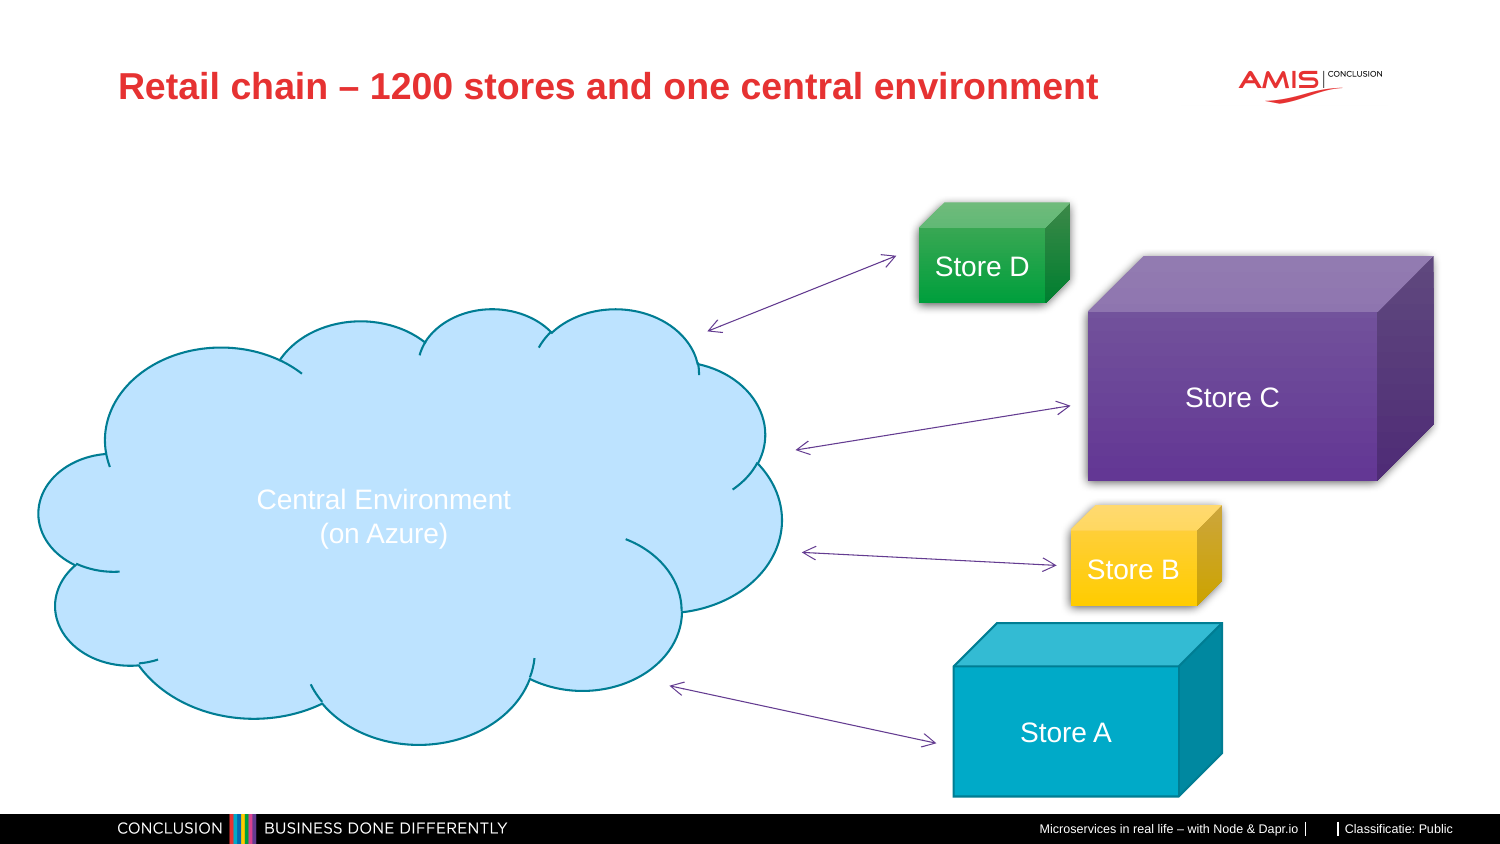

# Retail chain – 1200 stores and one central environment

Store D
Store C
Central Environment
(on Azure)
Store B
Store A
Microservices in real life – with Node & Dapr.io